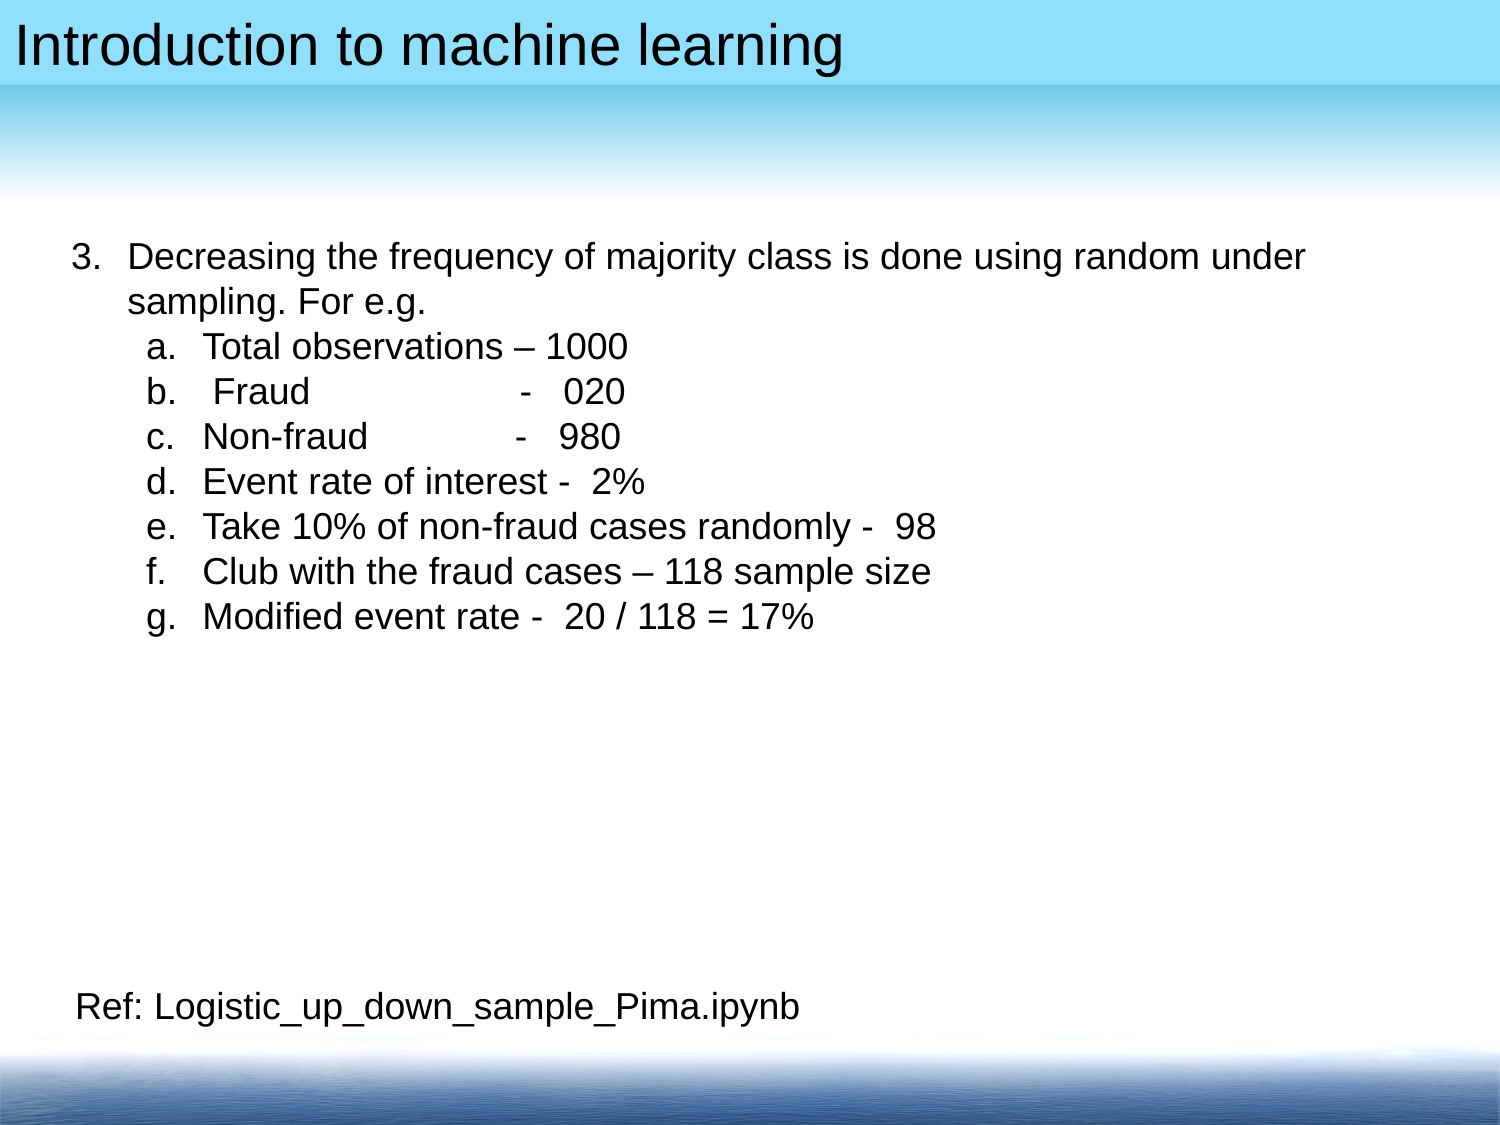

Decreasing the frequency of majority class is done using random under sampling. For e.g.
Total observations – 1000
 Fraud                    -   020
Non-fraud              -   980
Event rate of interest -  2%
Take 10% of non-fraud cases randomly -  98
Club with the fraud cases – 118 sample size
Modified event rate -  20 / 118 = 17%

Ref: Logistic_up_down_sample_Pima.ipynb